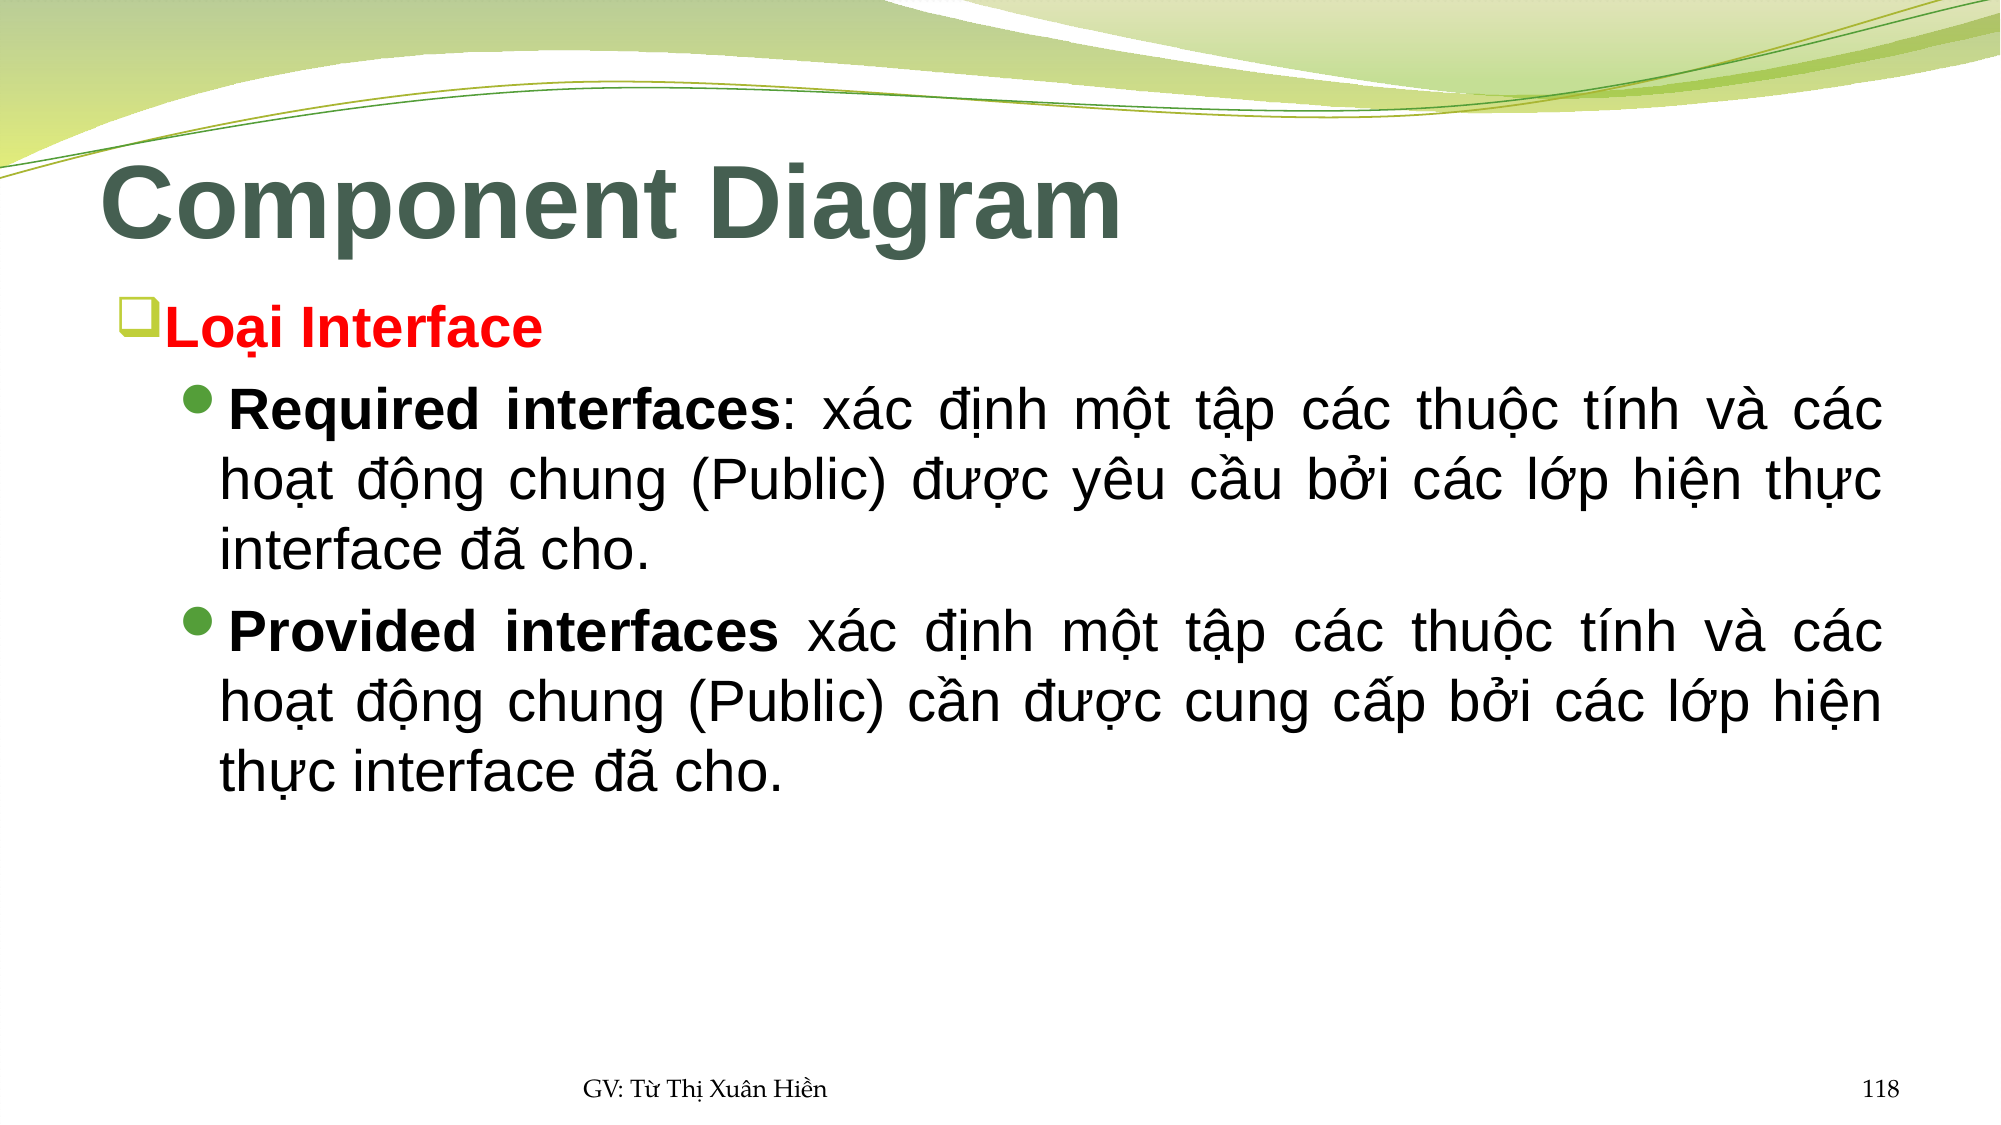

# Component Diagram
Loại Interface
Required interfaces: xác định một tập các thuộc tính và các hoạt động chung (Public) được yêu cầu bởi các lớp hiện thực interface đã cho.
Provided interfaces xác định một tập các thuộc tính và các hoạt động chung (Public) cần được cung cấp bởi các lớp hiện thực interface đã cho.

GV: Từ Thị Xuân Hiền
118